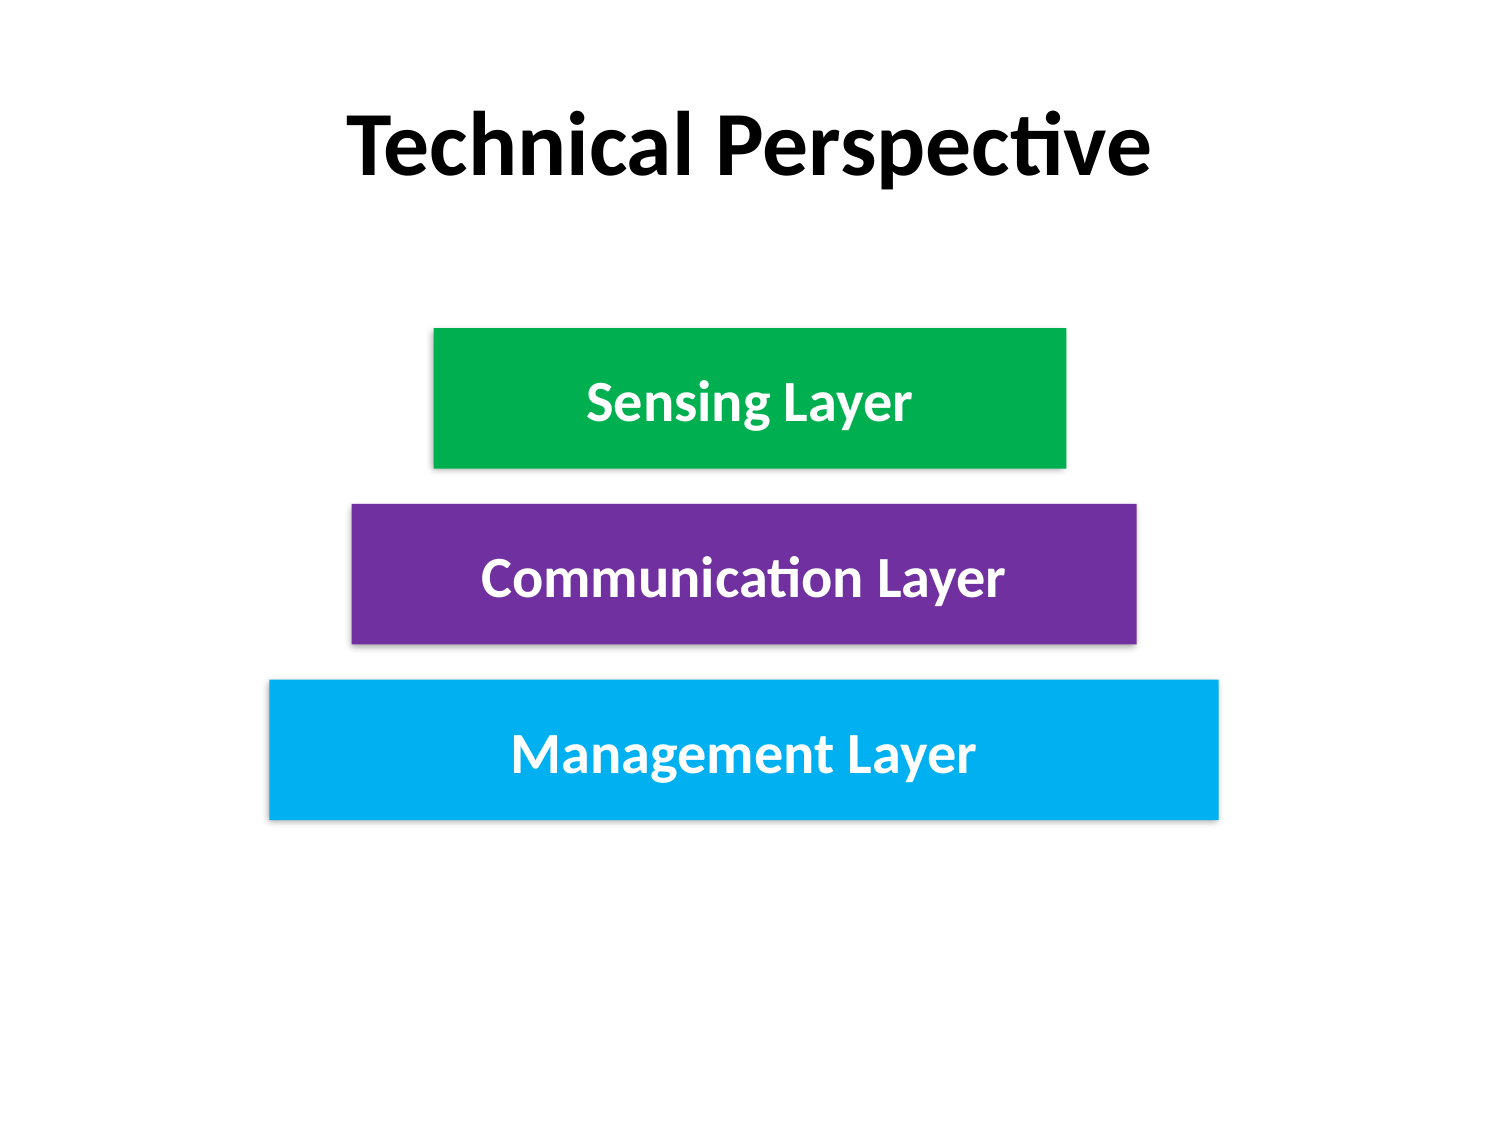

# Technical Perspective
Sensing Layer
Communication Layer
Management Layer